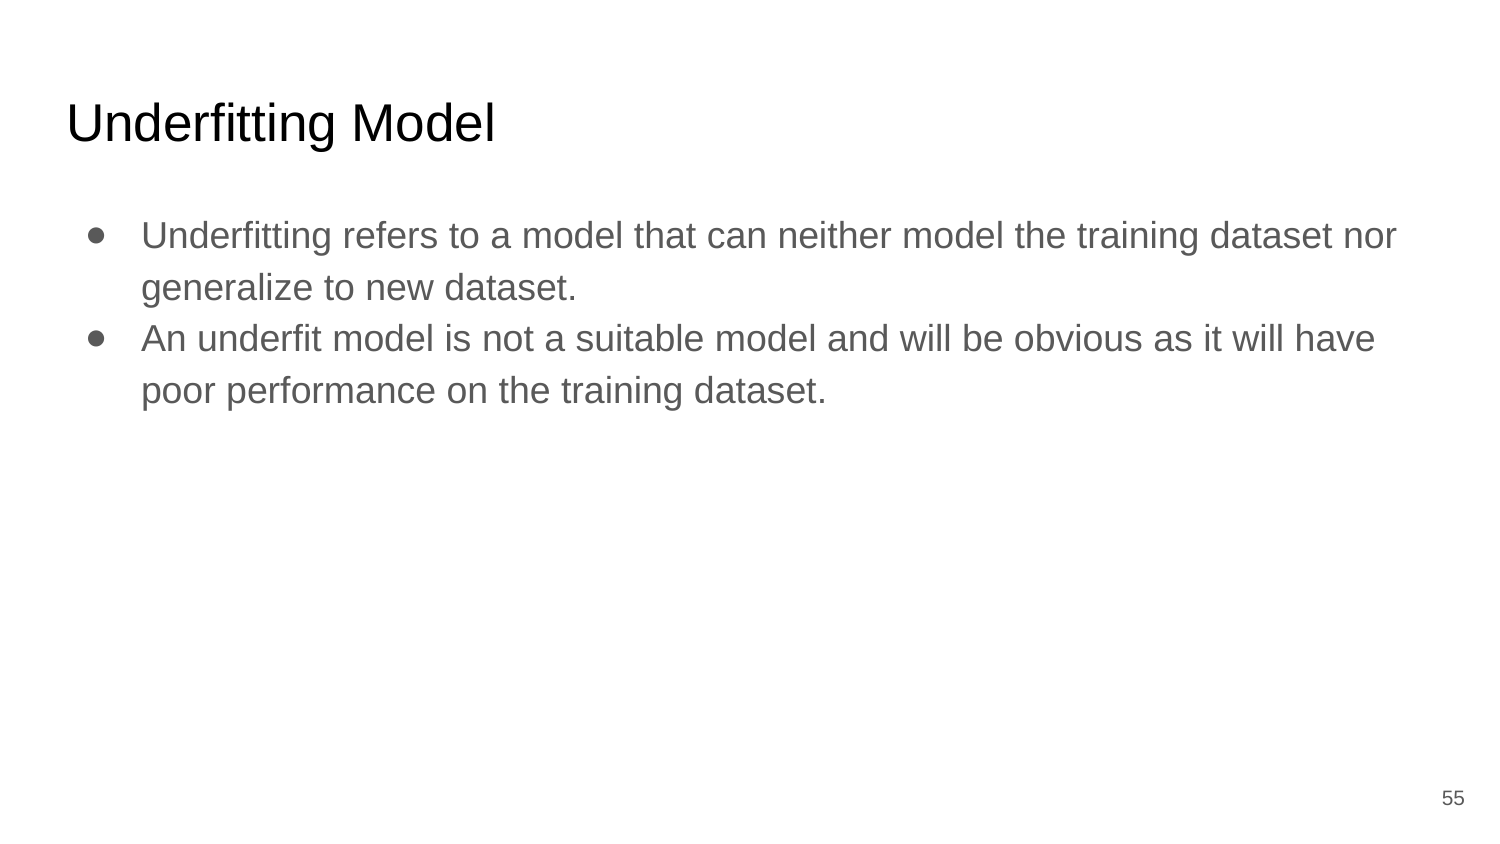

# Underfitting Model
Underfitting refers to a model that can neither model the training dataset nor generalize to new dataset.
An underfit model is not a suitable model and will be obvious as it will have poor performance on the training dataset.
55